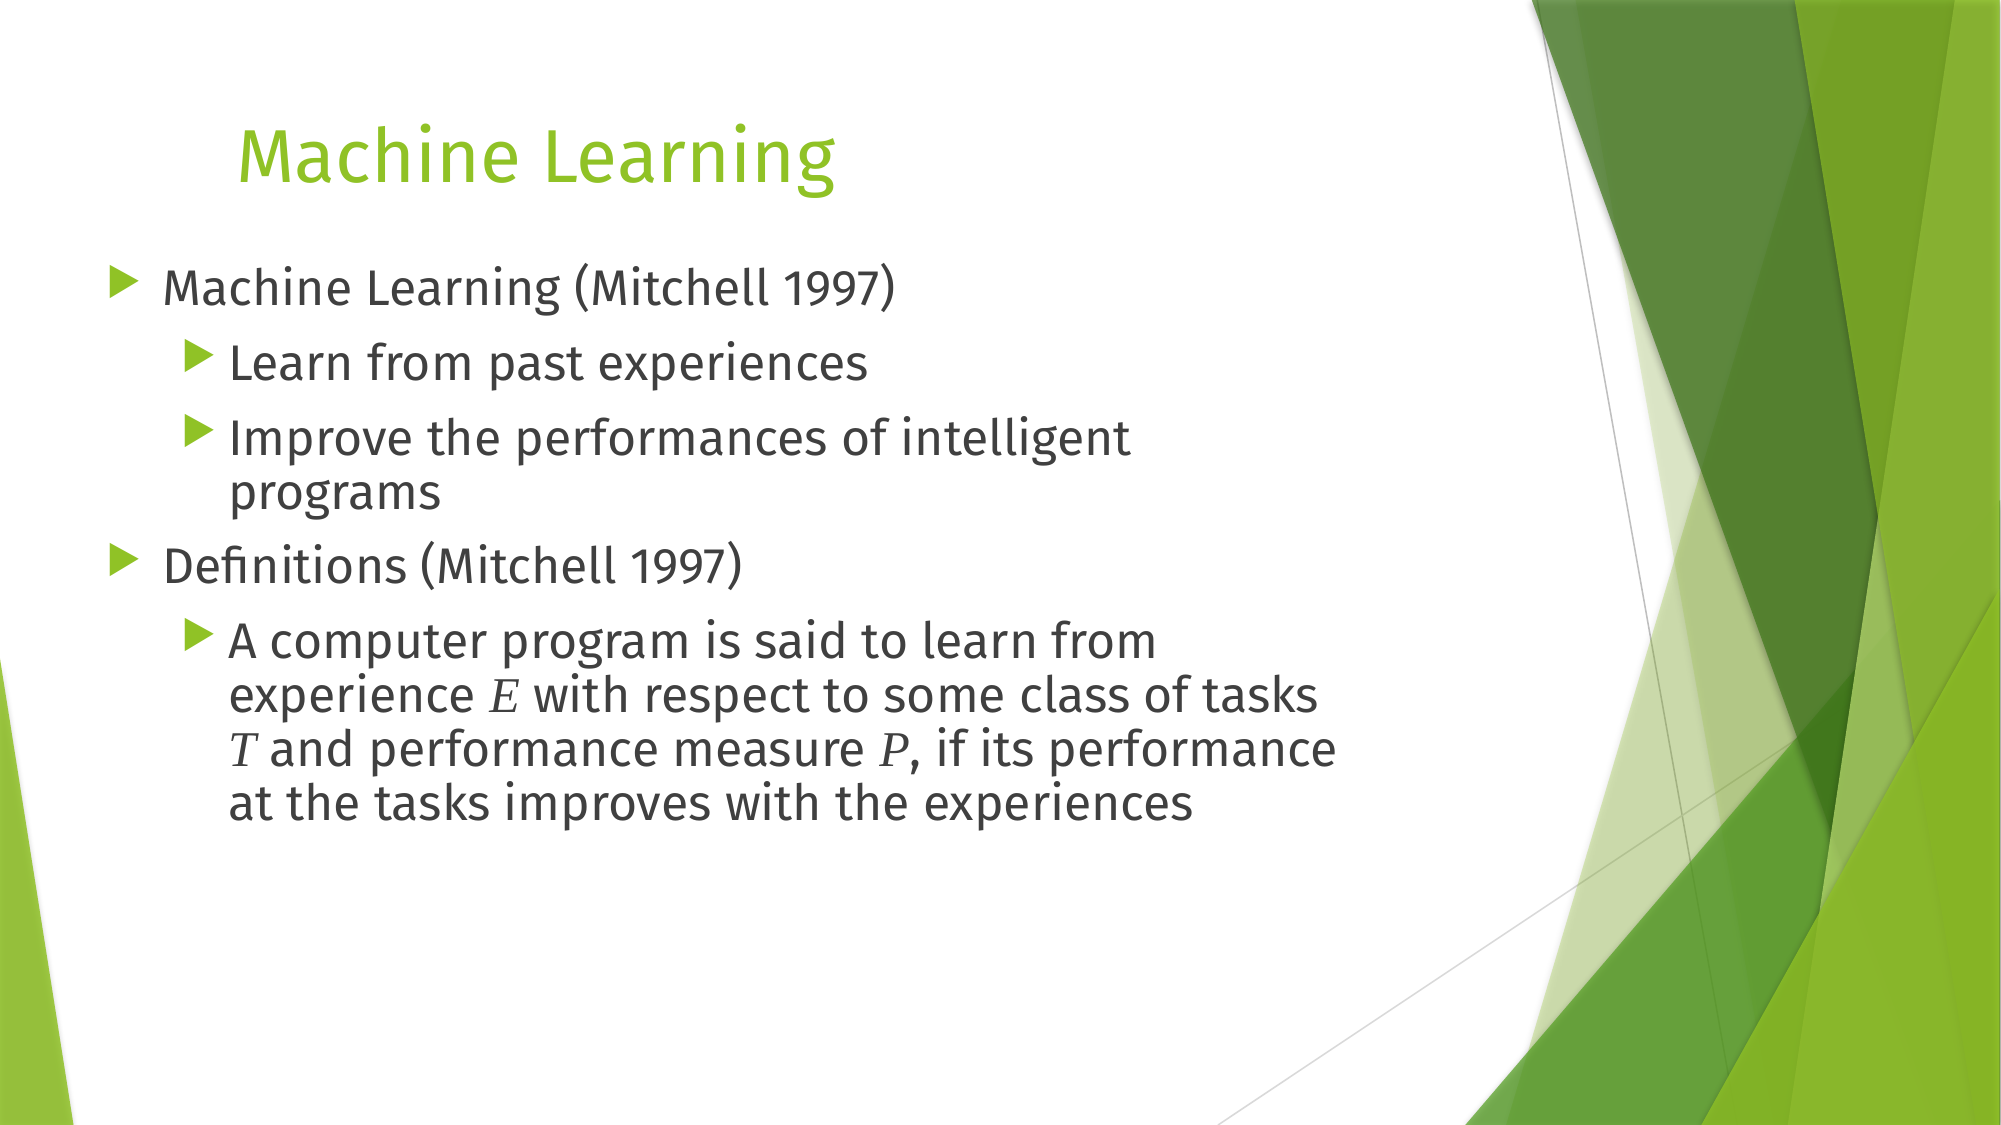

# Machine Learning
Machine Learning (Mitchell 1997)
Learn from past experiences
Improve the performances of intelligent programs
Definitions (Mitchell 1997)
A computer program is said to learn from experience E with respect to some class of tasks T and performance measure P, if its performance at the tasks improves with the experiences